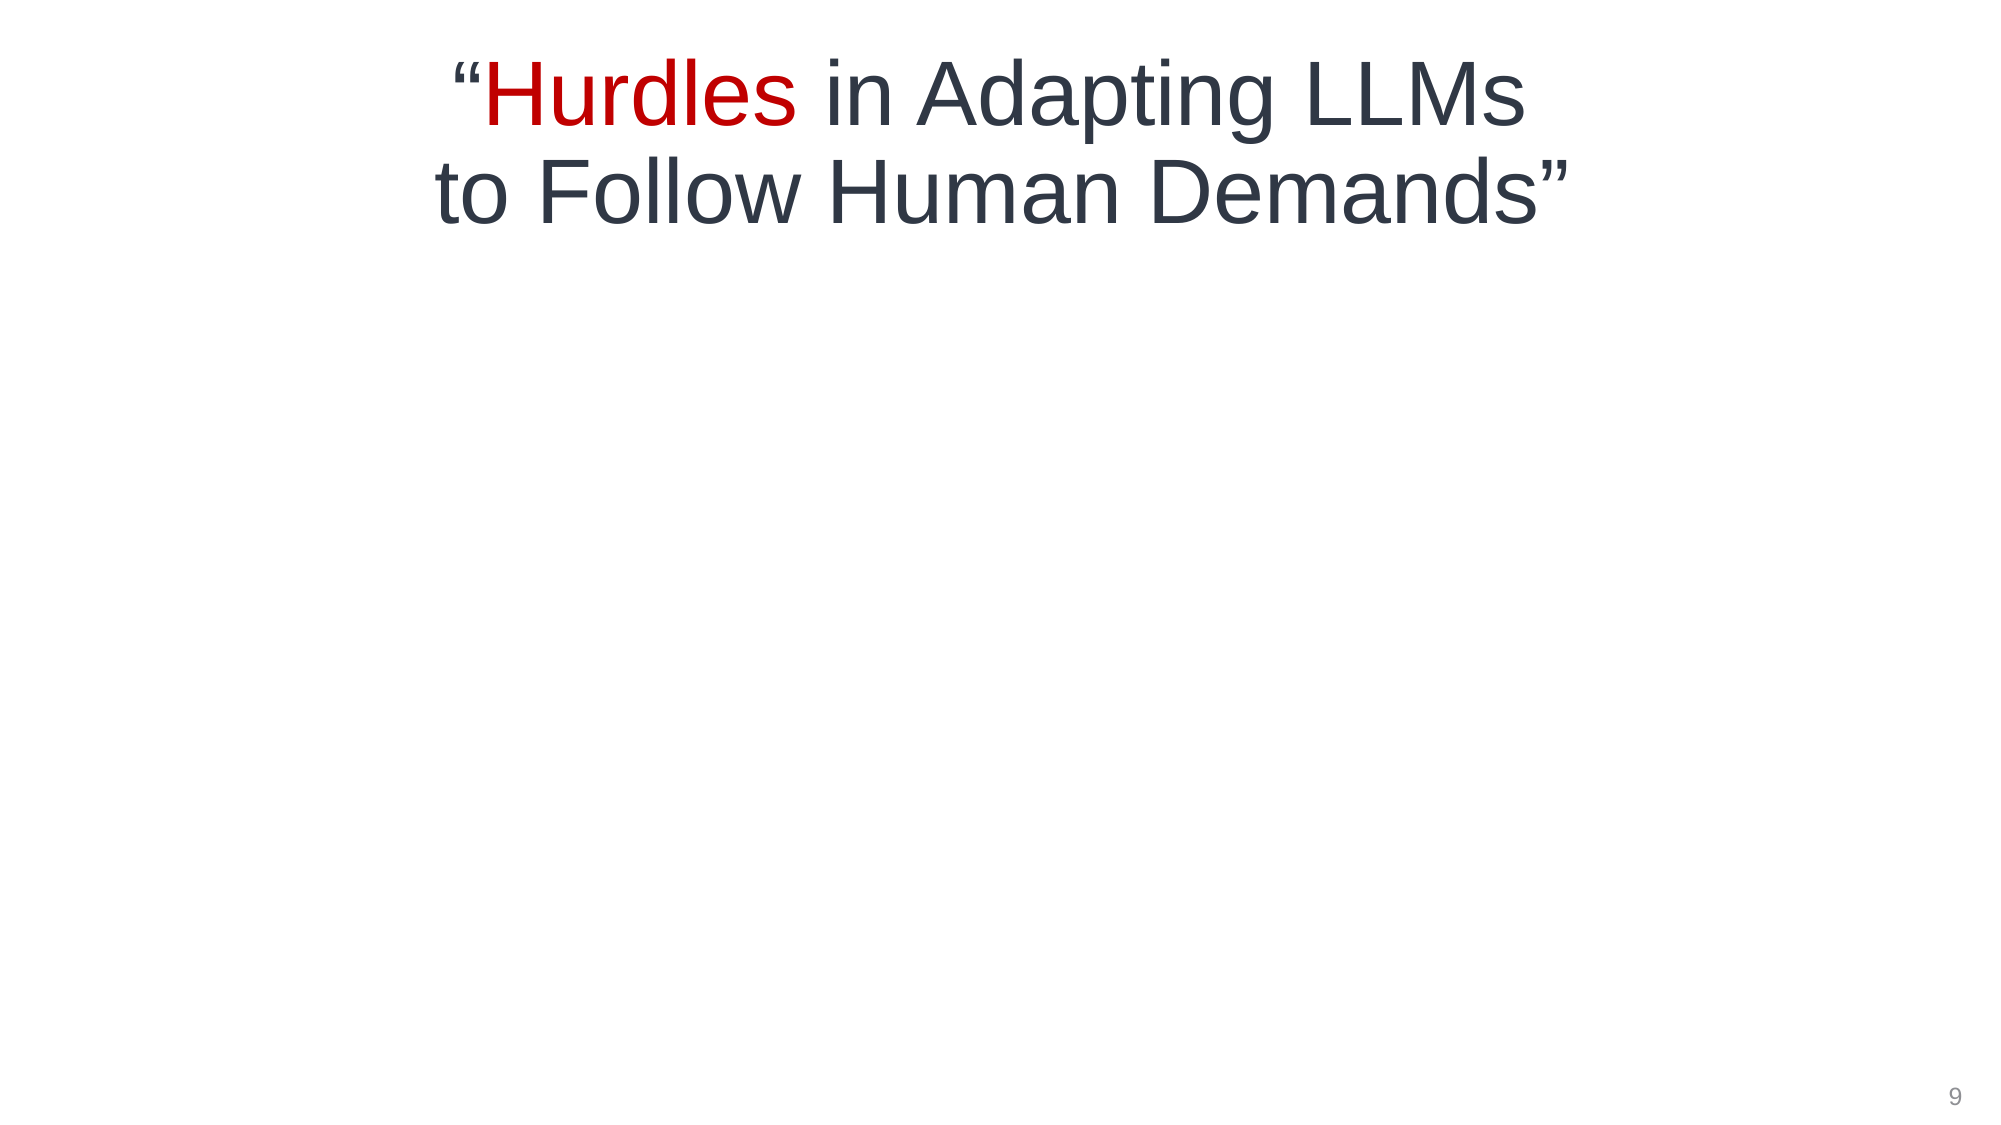

# “Hurdles in Adapting LLMs to Follow Human Demands”

9